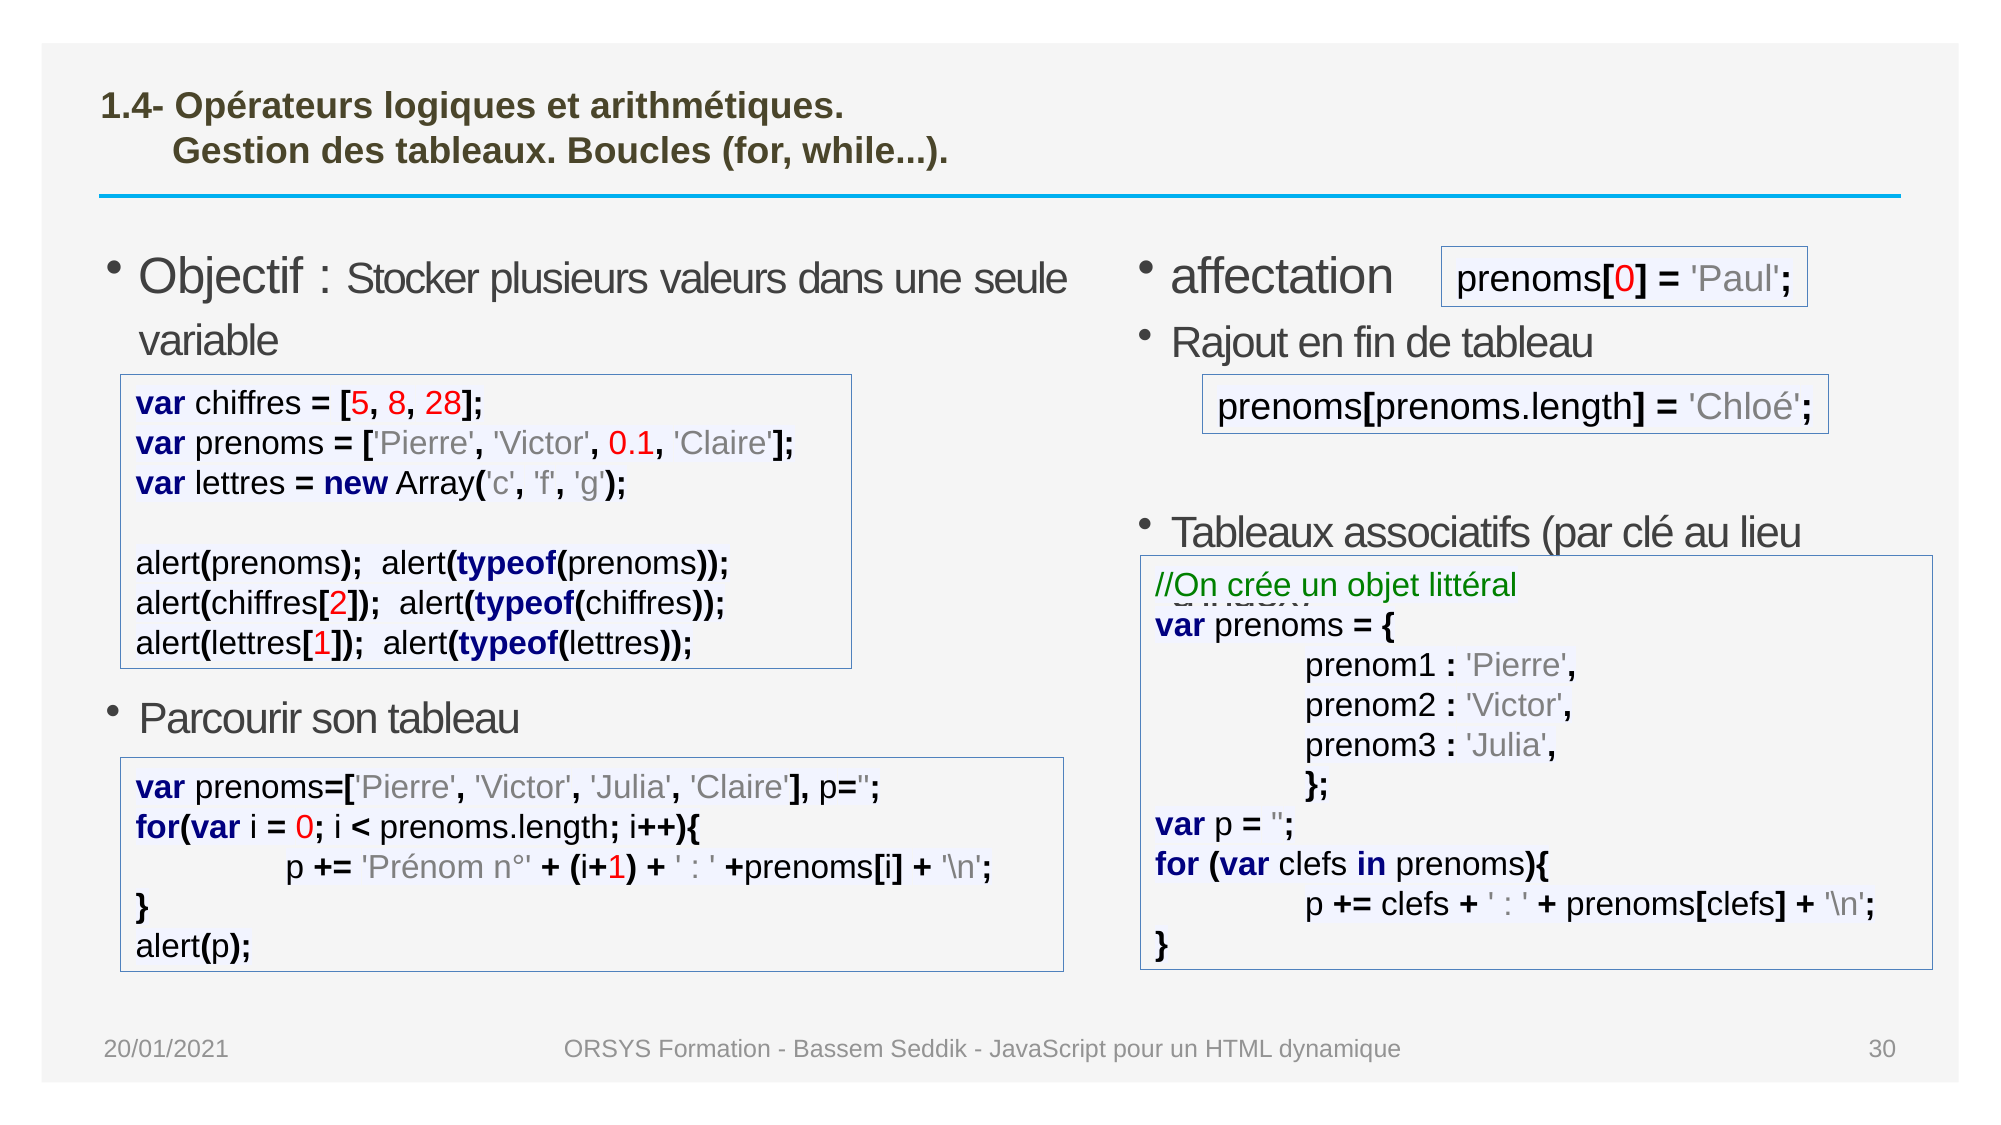

# 1.4- Opérateurs logiques et arithmétiques. Gestion des tableaux. Boucles (for, while...).
Objectif : Stocker plusieurs valeurs dans une seule variable

Parcourir son tableau

affectation
Rajout en fin de tableau

Tableaux associatifs (par clé au lieu d’index)

prenoms[0] = 'Paul';
var chiffres = [5, 8, 28];
var prenoms = ['Pierre', 'Victor', 0.1, 'Claire'];
var lettres = new Array('c', 'f', 'g');

alert(prenoms);  alert(typeof(prenoms));
alert(chiffres[2]);  alert(typeof(chiffres));
alert(lettres[1]);  alert(typeof(lettres));
prenoms[prenoms.length] = 'Chloé';
//On crée un objet littéral
var prenoms = {
	prenom1 : 'Pierre',
	prenom2 : 'Victor',
	prenom3 : 'Julia',
	};
var p = '';
for (var clefs in prenoms){
	p += clefs + ' : ' + prenoms[clefs] + '\n';
}
var prenoms=['Pierre', 'Victor', 'Julia', 'Claire'], p='';
for(var i = 0; i < prenoms.length; i++){
	p += 'Prénom n°' + (i+1) + ' : ' +prenoms[i] + '\n';
}
alert(p);
20/01/2021
ORSYS Formation - Bassem Seddik - JavaScript pour un HTML dynamique
30